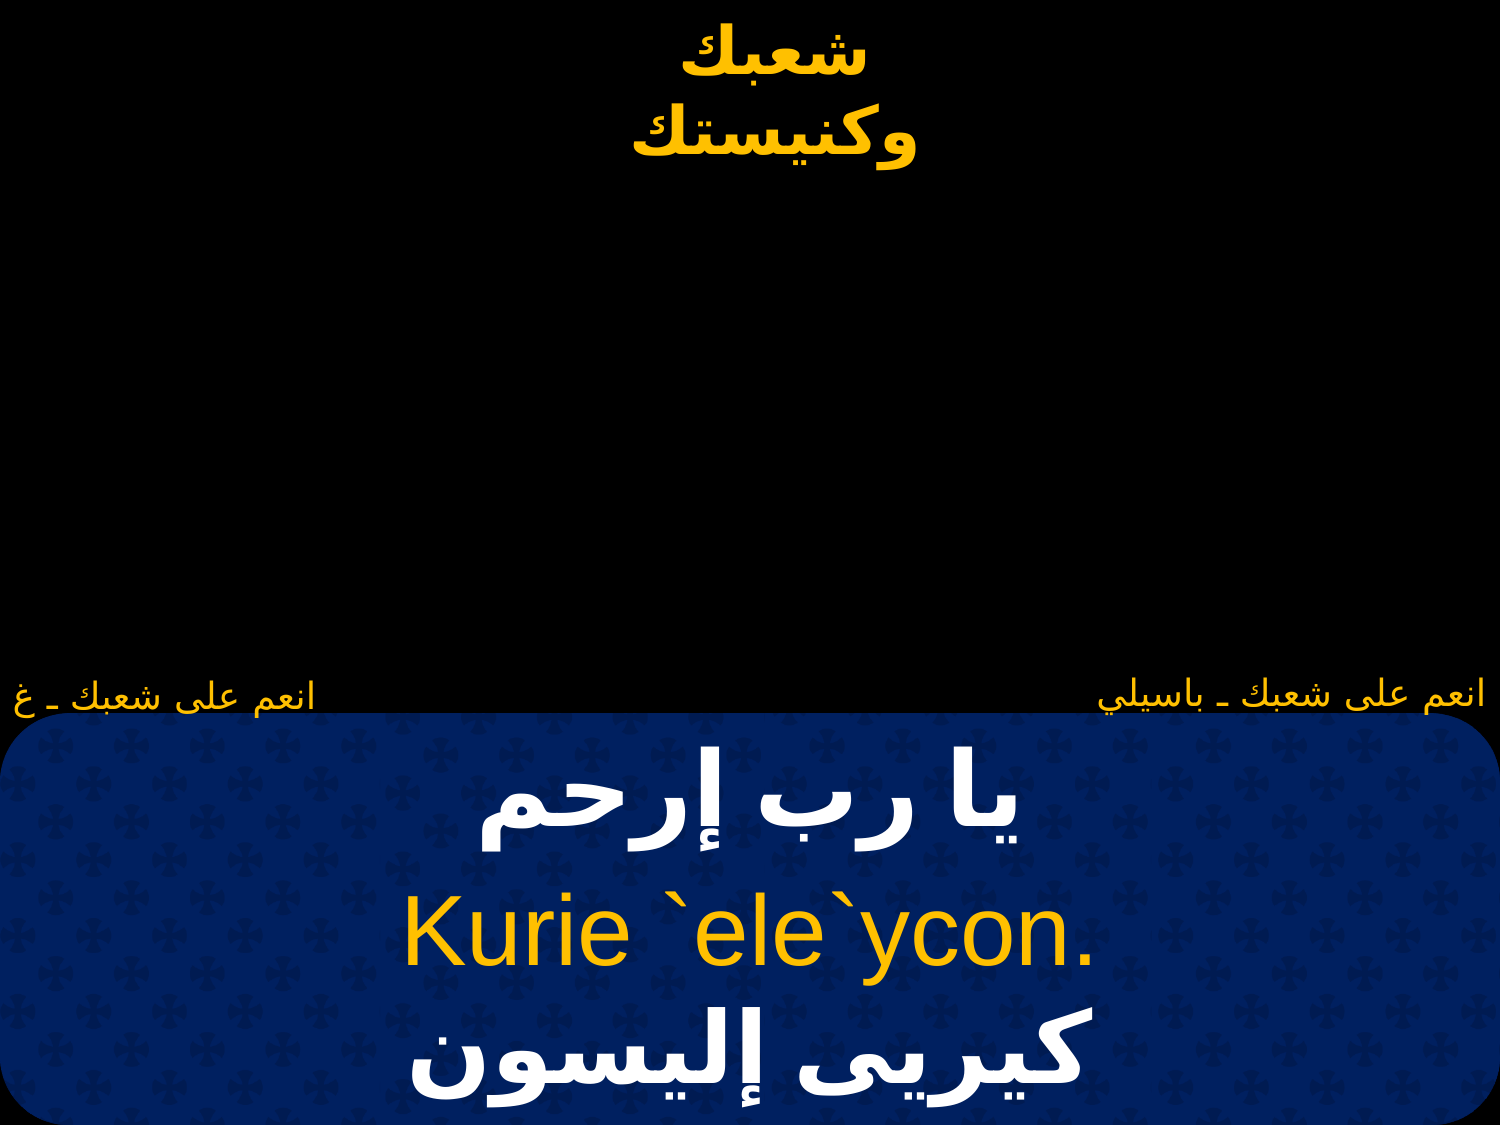

انعم على شعبك ـ باسيلي
انعم على شعبك ـ غ
# يا رب إرحم
Kurie `ele`ycon.
كيريى إليسون